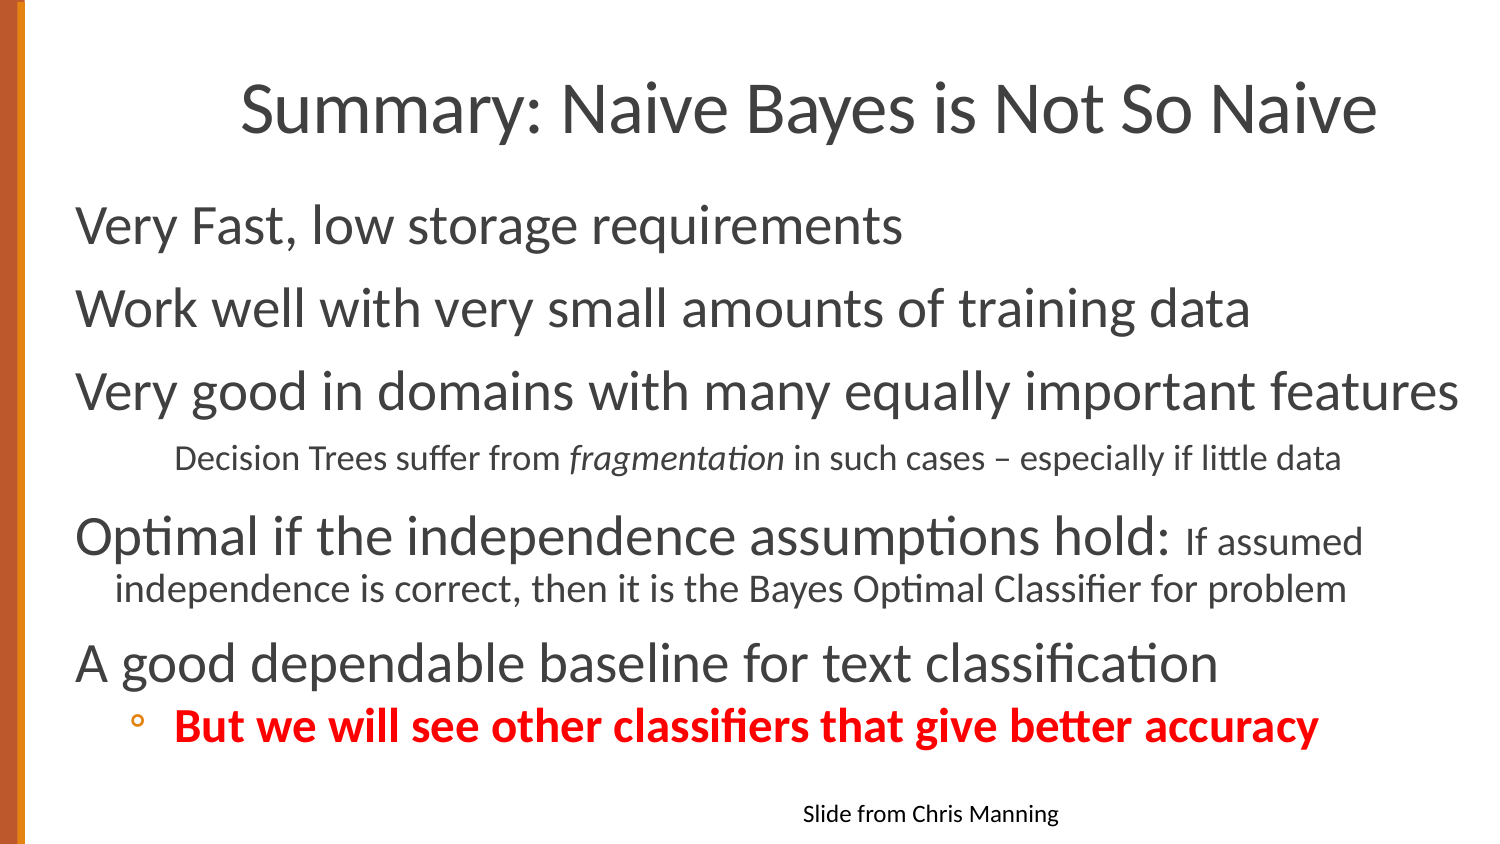

# Summary: Naive Bayes is Not So Naive
Very Fast, low storage requirements
Work well with very small amounts of training data
Very good in domains with many equally important features
	Decision Trees suffer from fragmentation in such cases – especially if little data
Optimal if the independence assumptions hold: If assumed independence is correct, then it is the Bayes Optimal Classifier for problem
A good dependable baseline for text classification
But we will see other classifiers that give better accuracy

Slide from Chris Manning